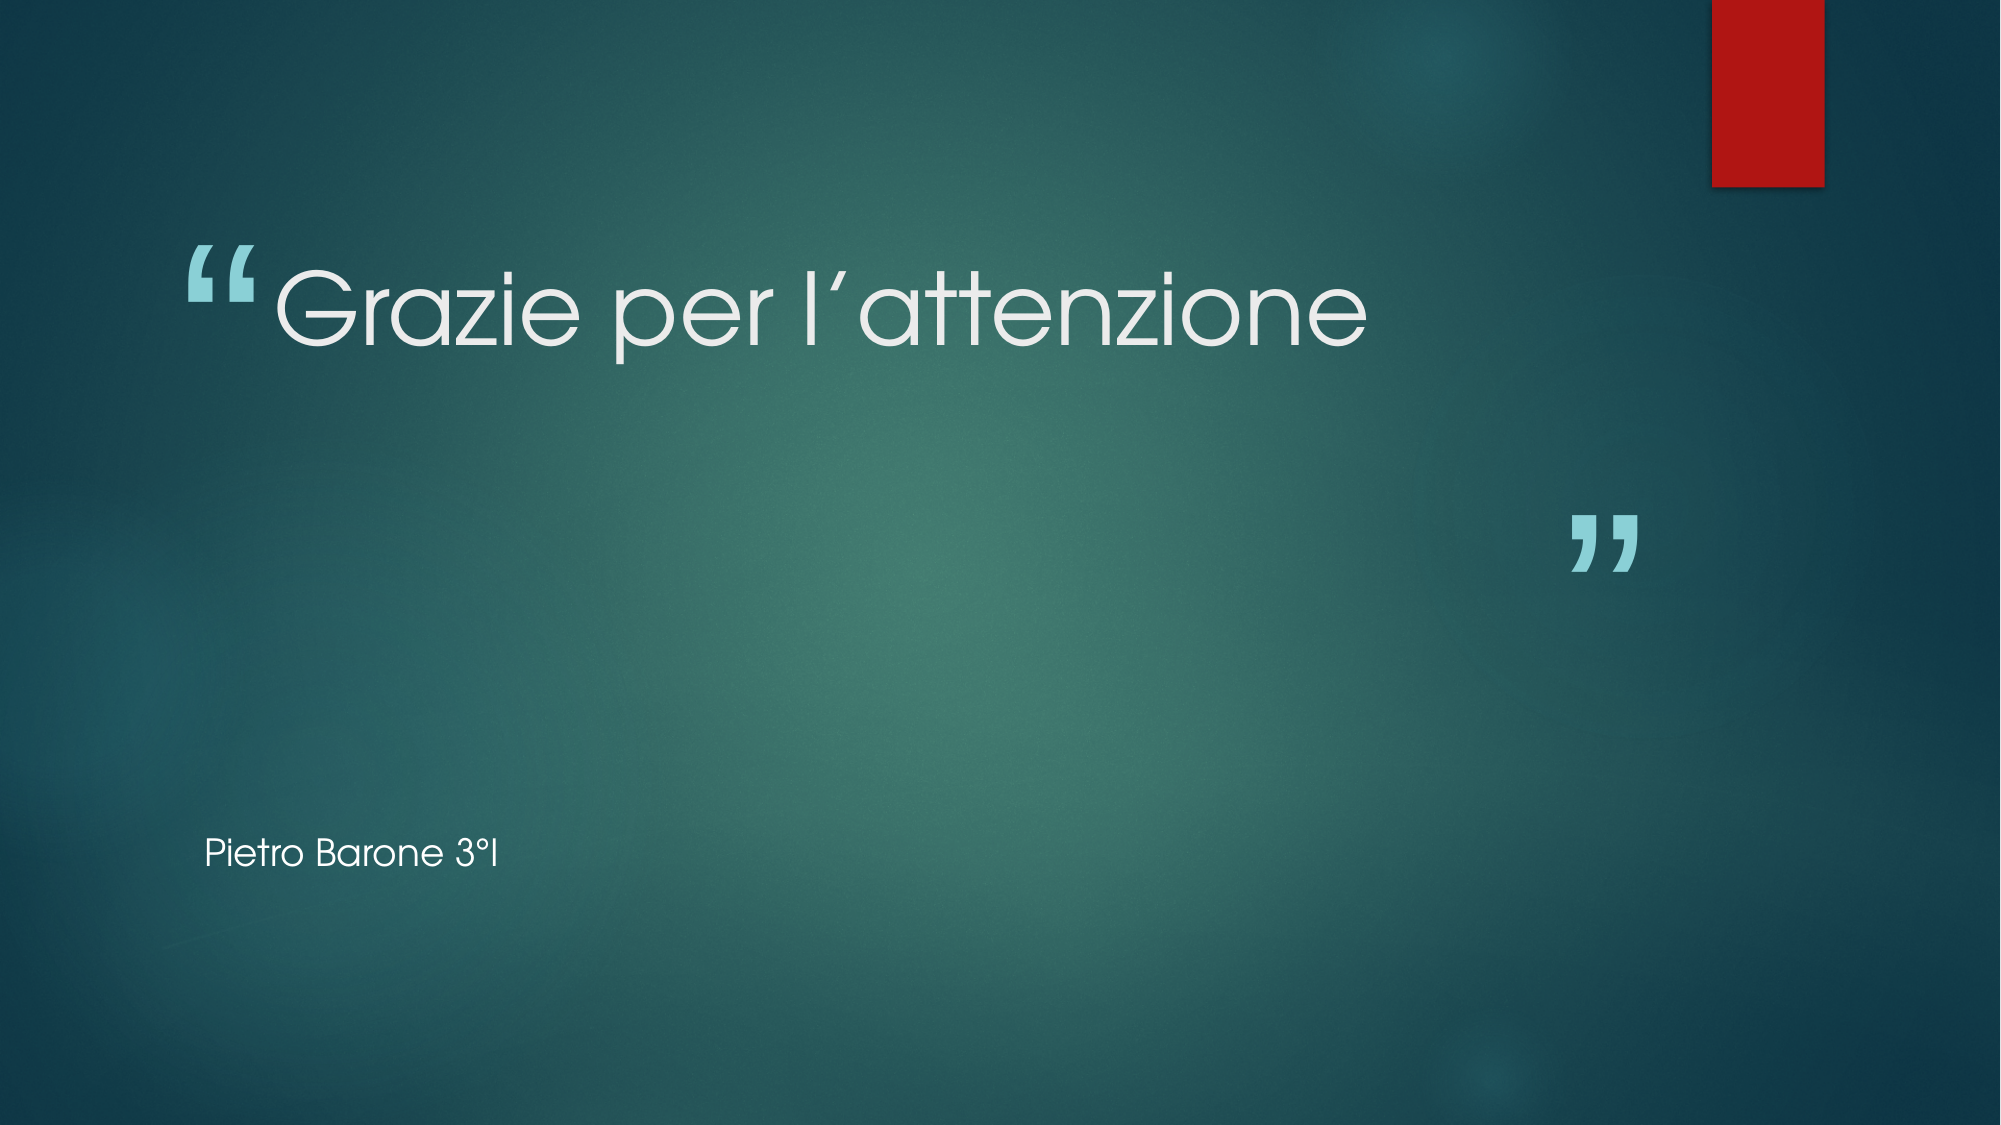

# Grazie per l’attenzione

Pietro Barone 3°I